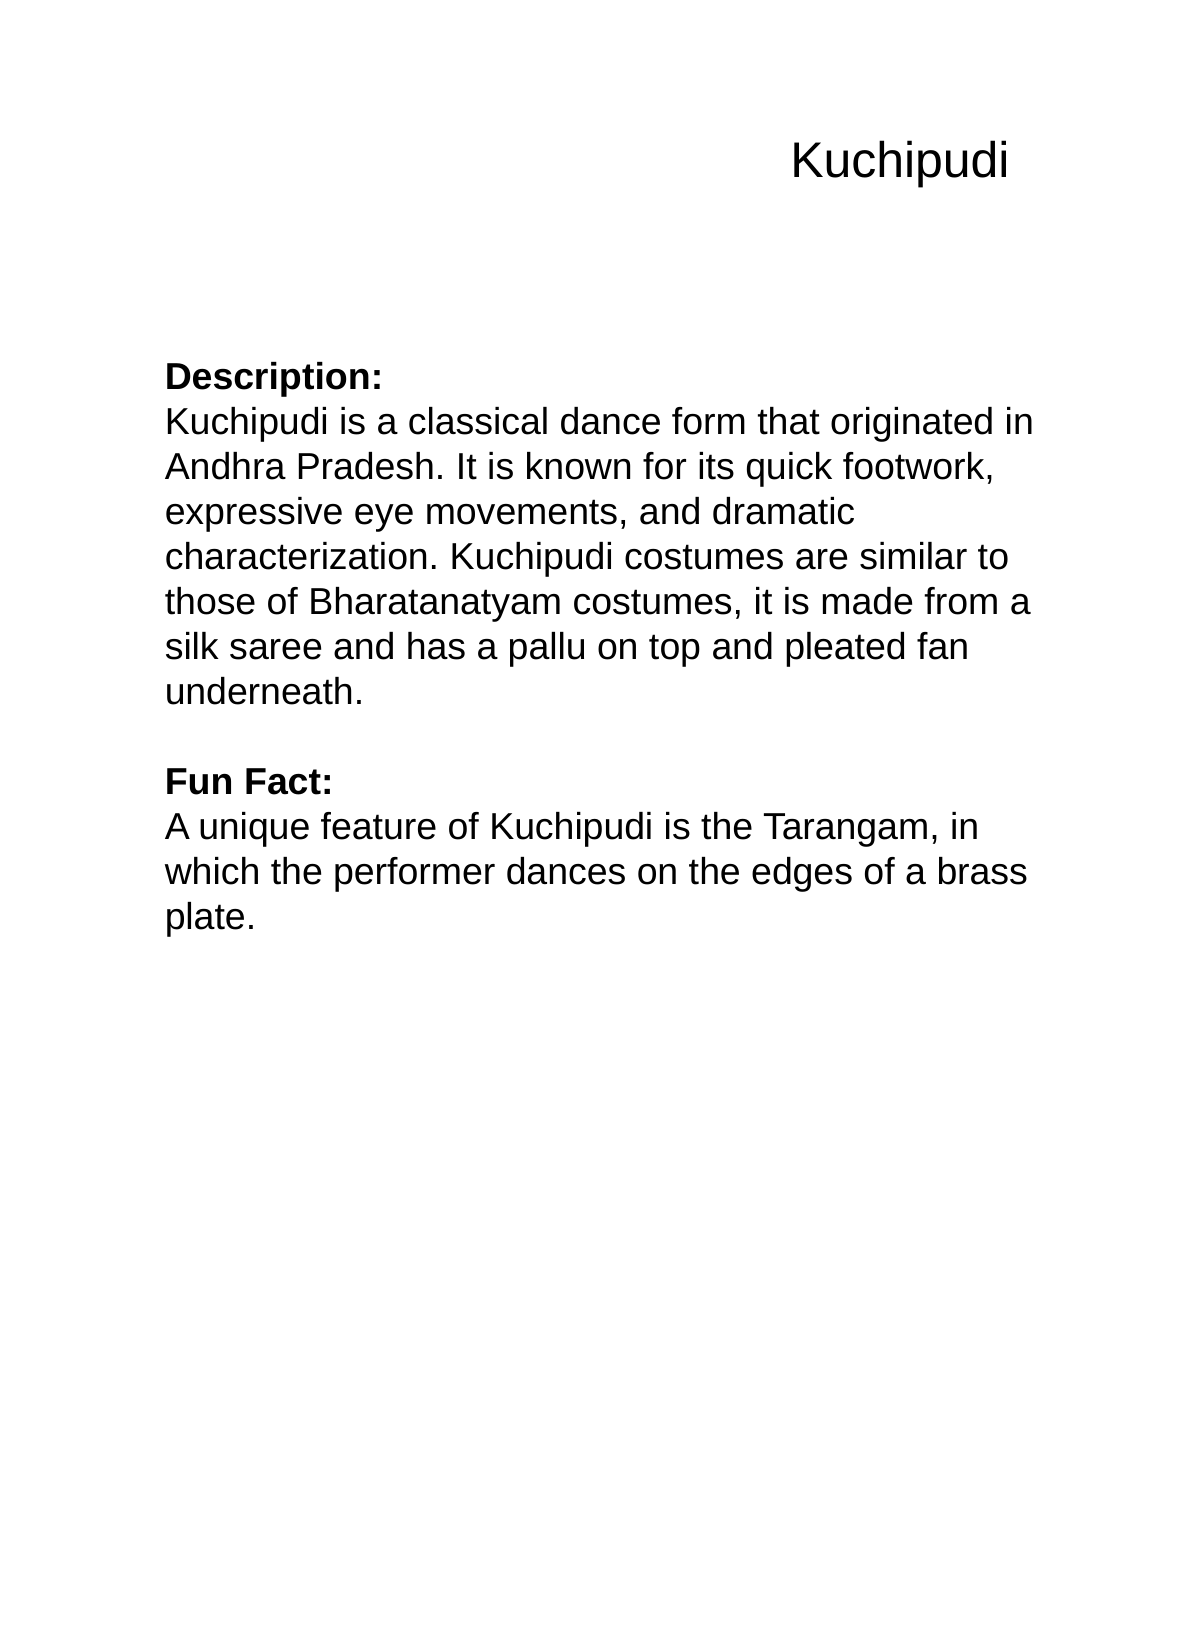

Kuchipudi

Description:
Kuchipudi is a classical dance form that originated in Andhra Pradesh. It is known for its quick footwork, expressive eye movements, and dramatic characterization. Kuchipudi costumes are similar to those of Bharatanatyam costumes, it is made from a silk saree and has a pallu on top and pleated fan underneath.
Fun Fact:
A unique feature of Kuchipudi is the Tarangam, in which the performer dances on the edges of a brass plate.